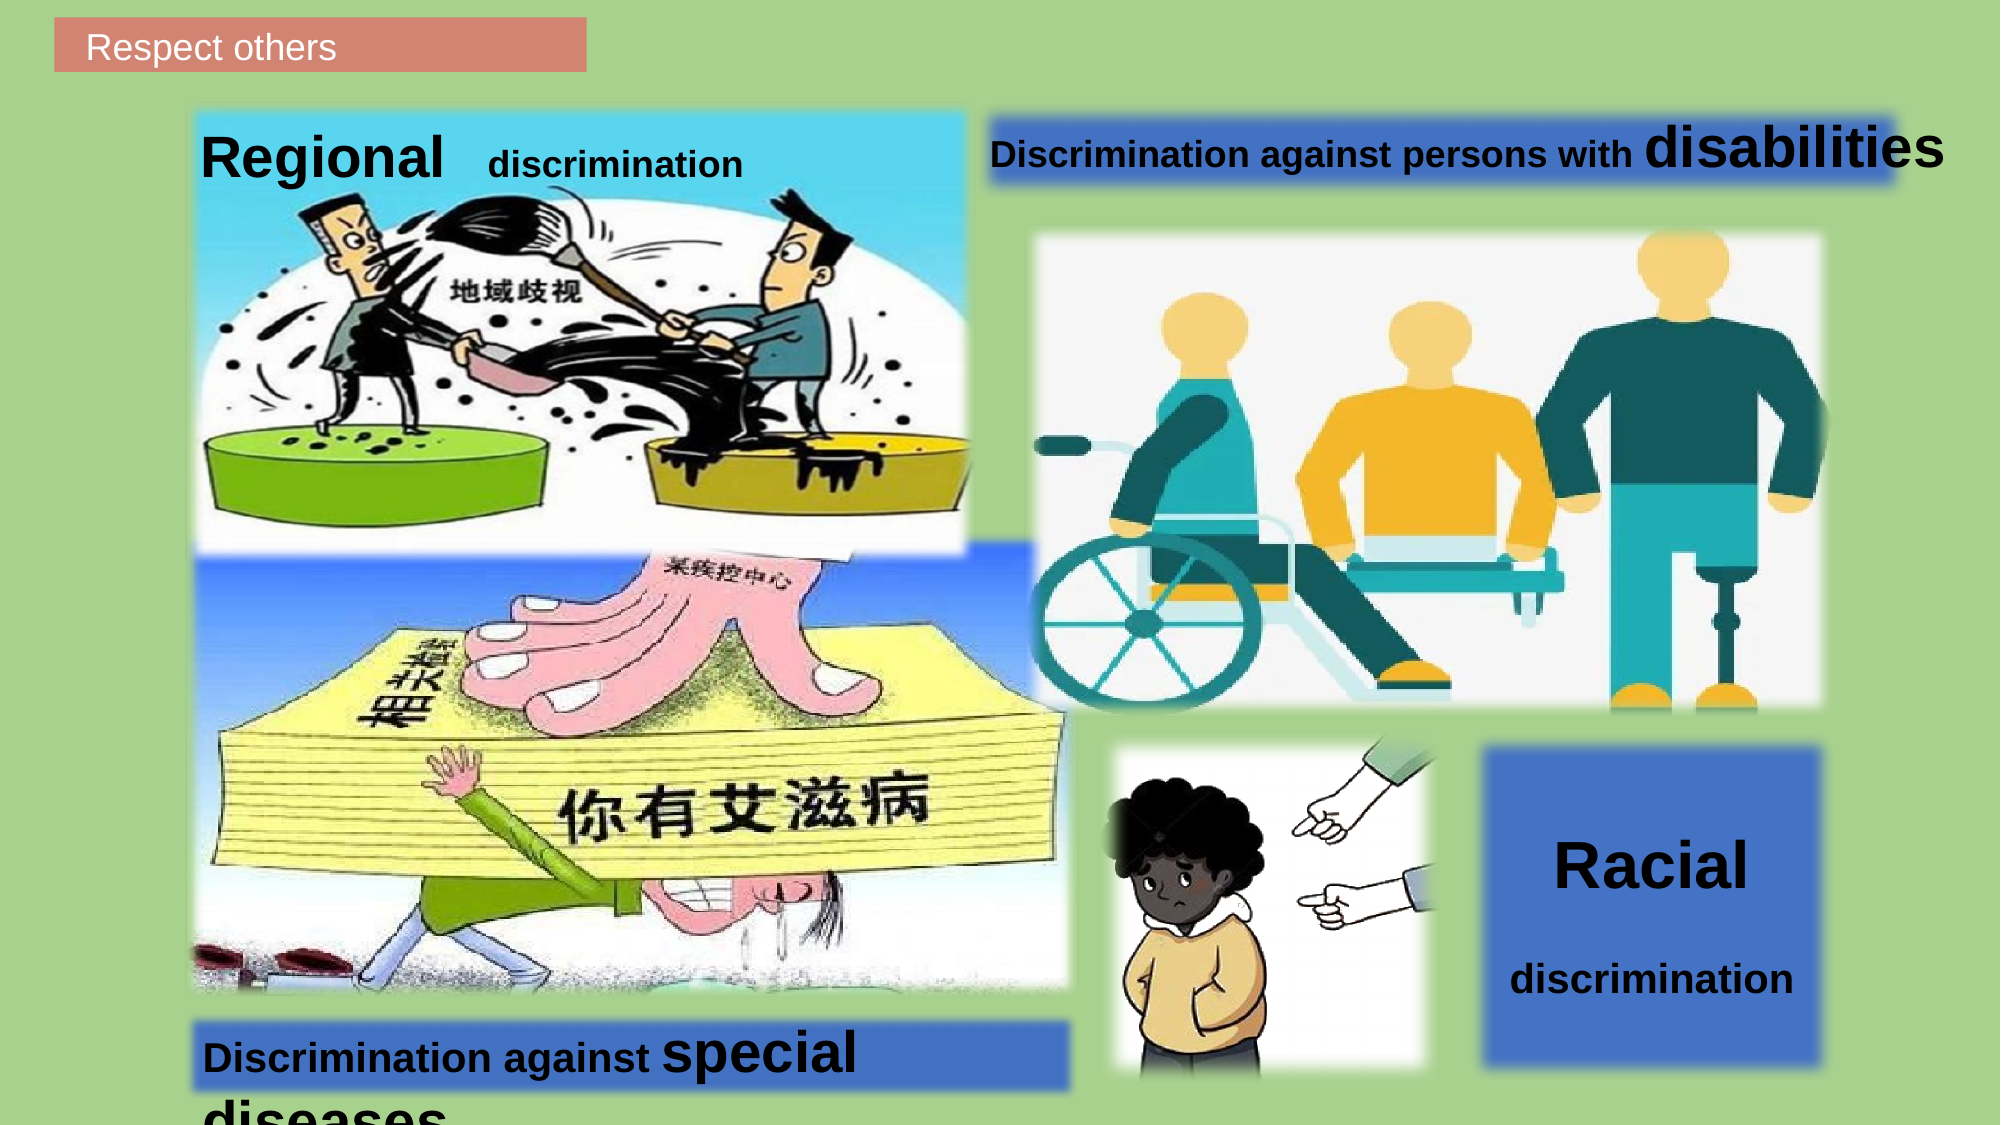

Respect others

Discrimination against persons with disabilities

Regional    discrimination

Racial

discrimination

Discrimination against special diseases